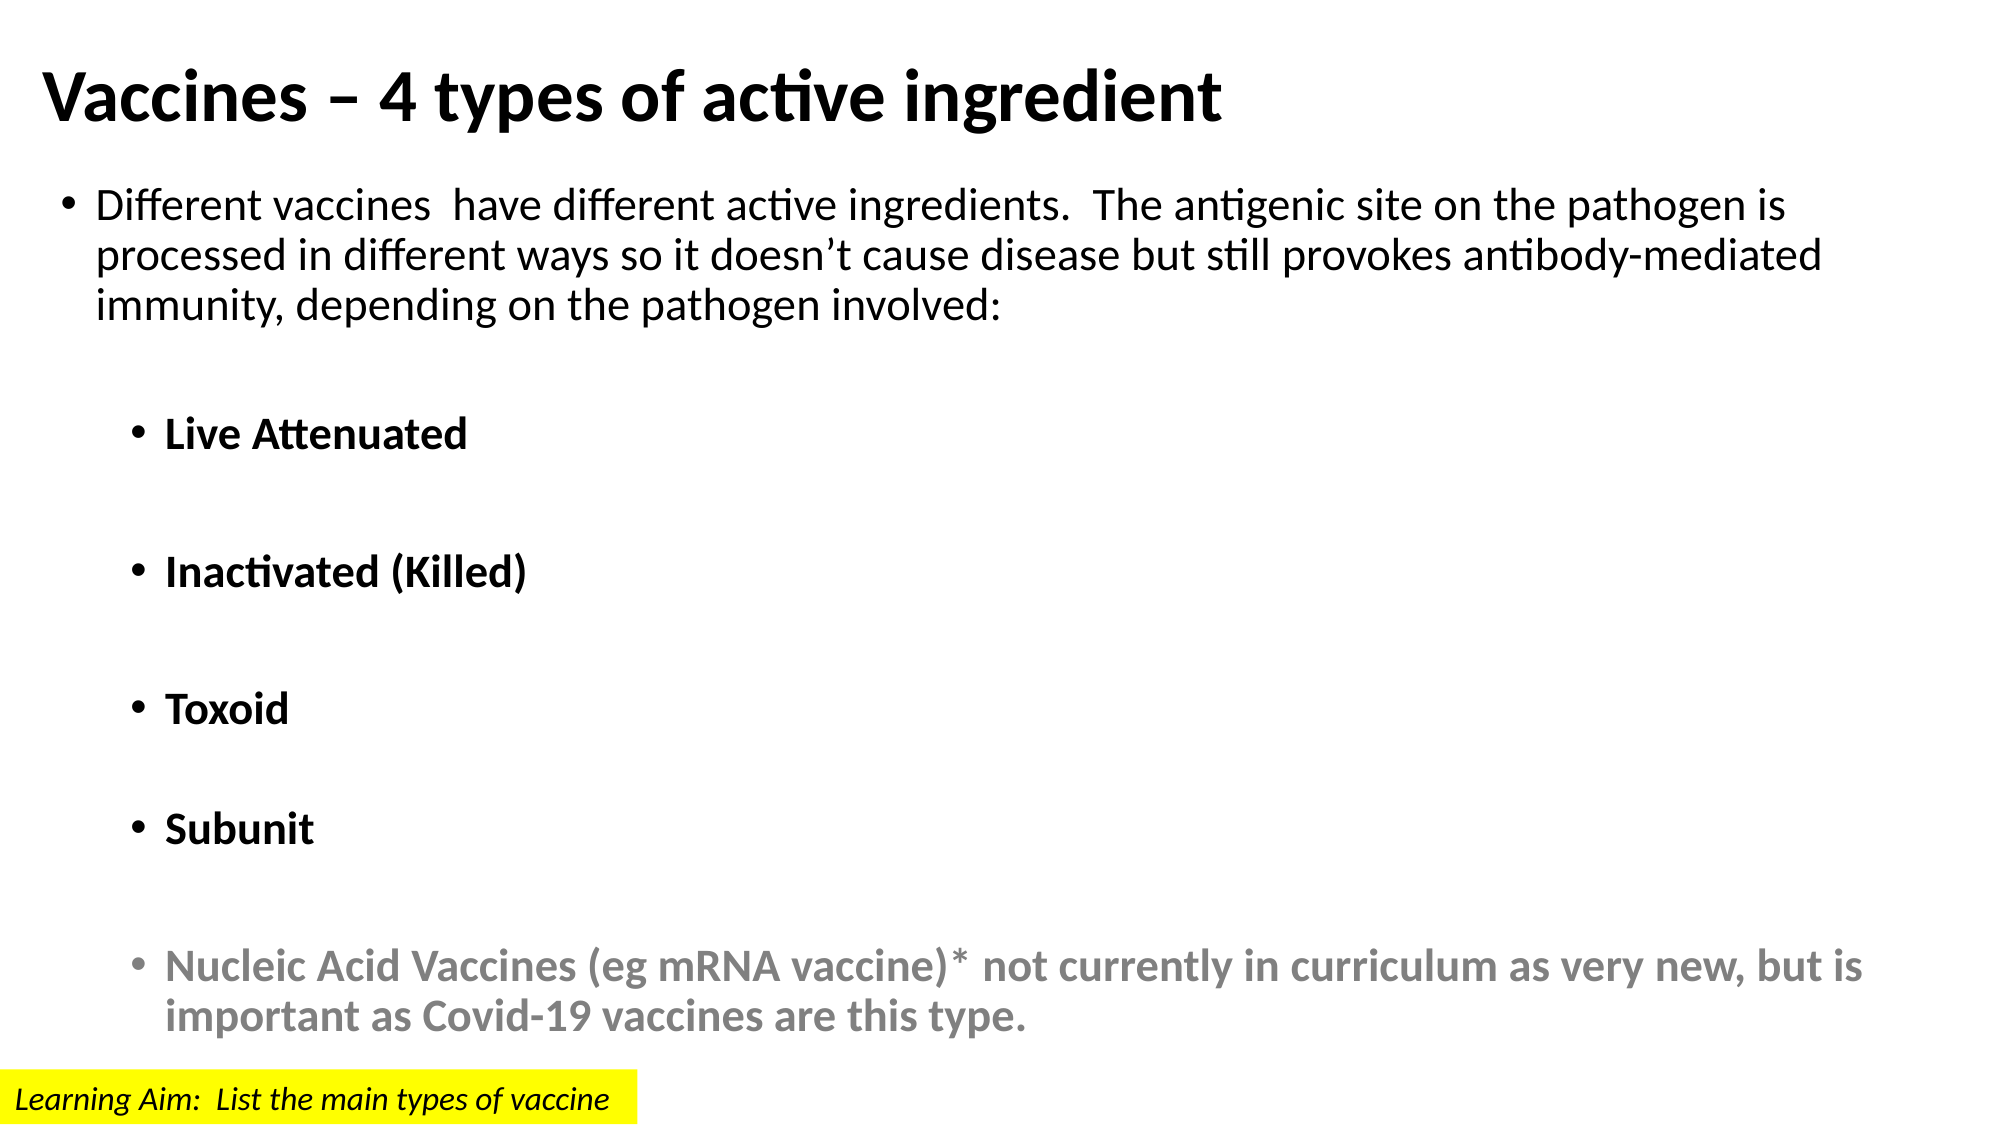

# Vaccines – 4 types of active ingredient
Different vaccines  have different active ingredients.  The antigenic site on the pathogen is processed in different ways so it doesn’t cause disease but still provokes antibody-mediated immunity, depending on the pathogen involved:

Live Attenuated

Inactivated (Killed)

Toxoid

Subunit

Nucleic Acid Vaccines (eg mRNA vaccine)* not currently in curriculum as very new, but is important as Covid-19 vaccines are this type.
Learning Aim:  List the main types of vaccine